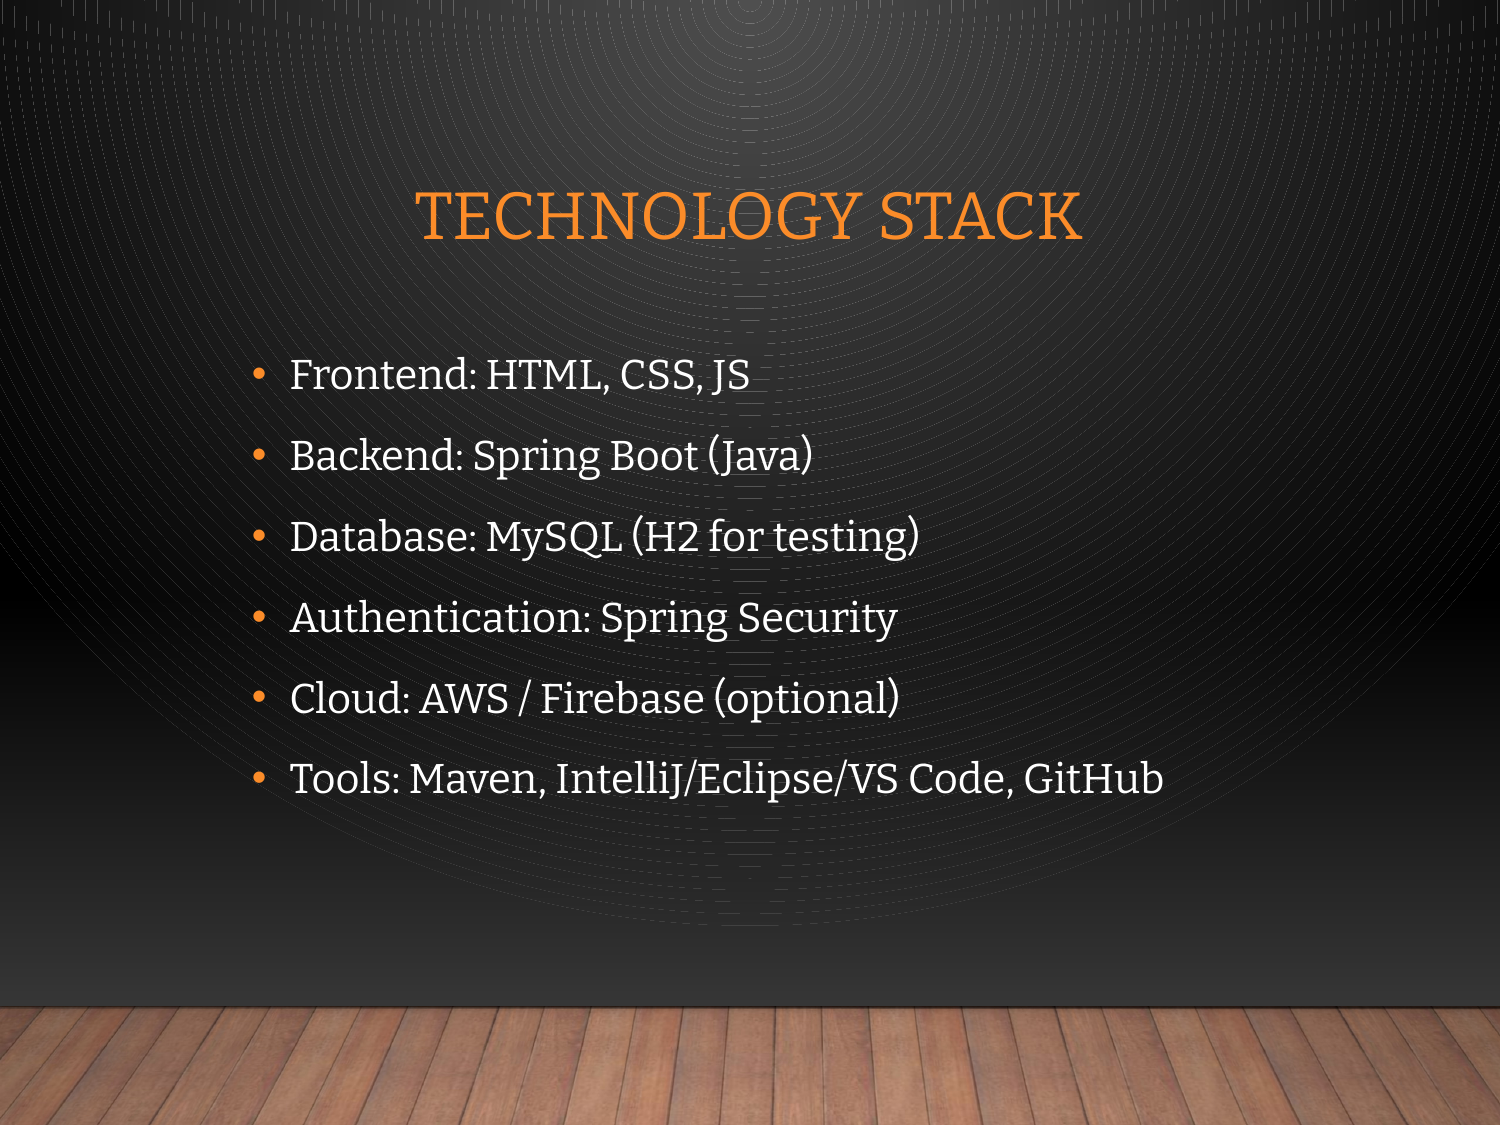

# Technology Stack
Frontend: HTML, CSS, JS
Backend: Spring Boot (Java)
Database: MySQL (H2 for testing)
Authentication: Spring Security
Cloud: AWS / Firebase (optional)
Tools: Maven, IntelliJ/Eclipse/VS Code, GitHub